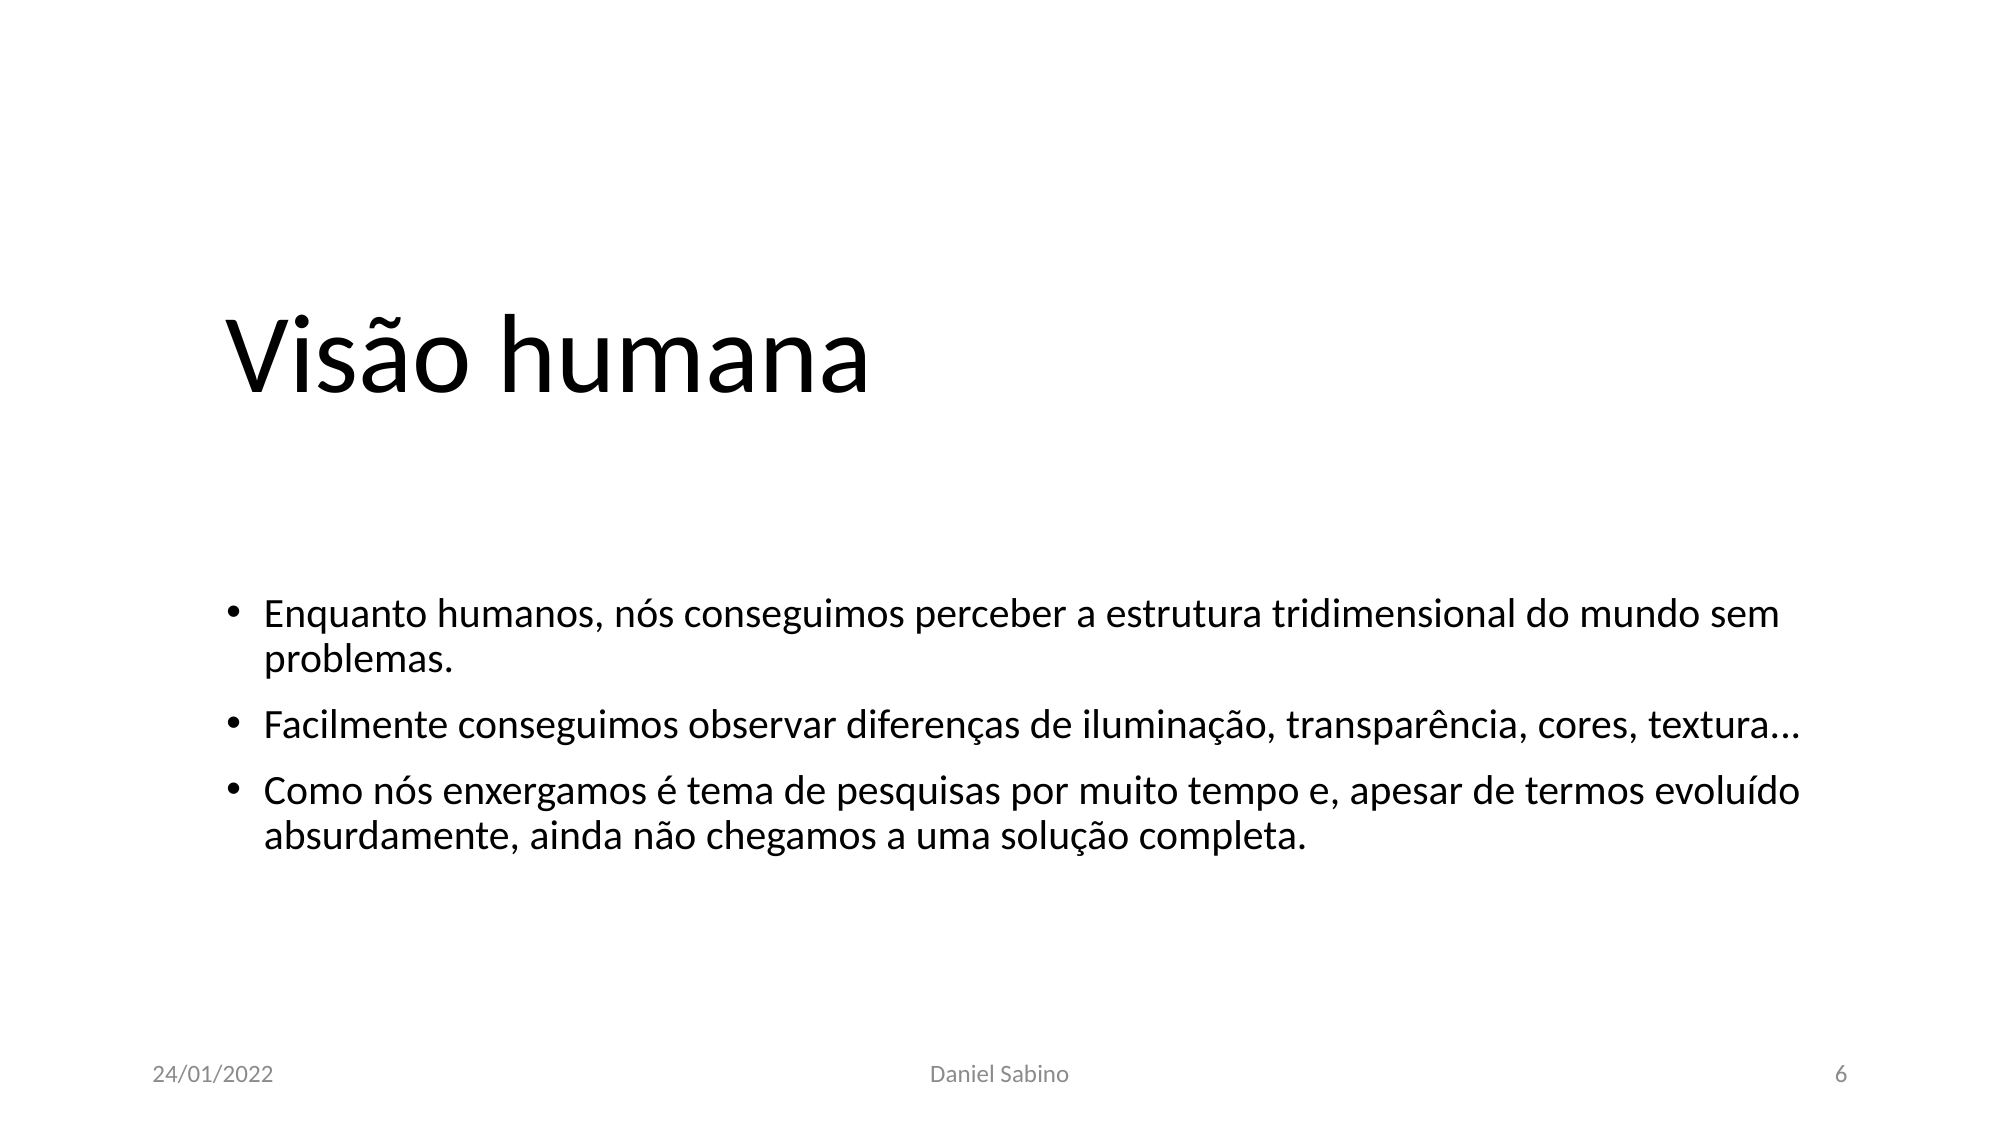

# Visão humana
Enquanto humanos, nós conseguimos perceber a estrutura tridimensional do mundo sem problemas.
Facilmente conseguimos observar diferenças de iluminação, transparência, cores, textura...
Como nós enxergamos é tema de pesquisas por muito tempo e, apesar de termos evoluído absurdamente, ainda não chegamos a uma solução completa.
24/01/2022
Daniel Sabino
6